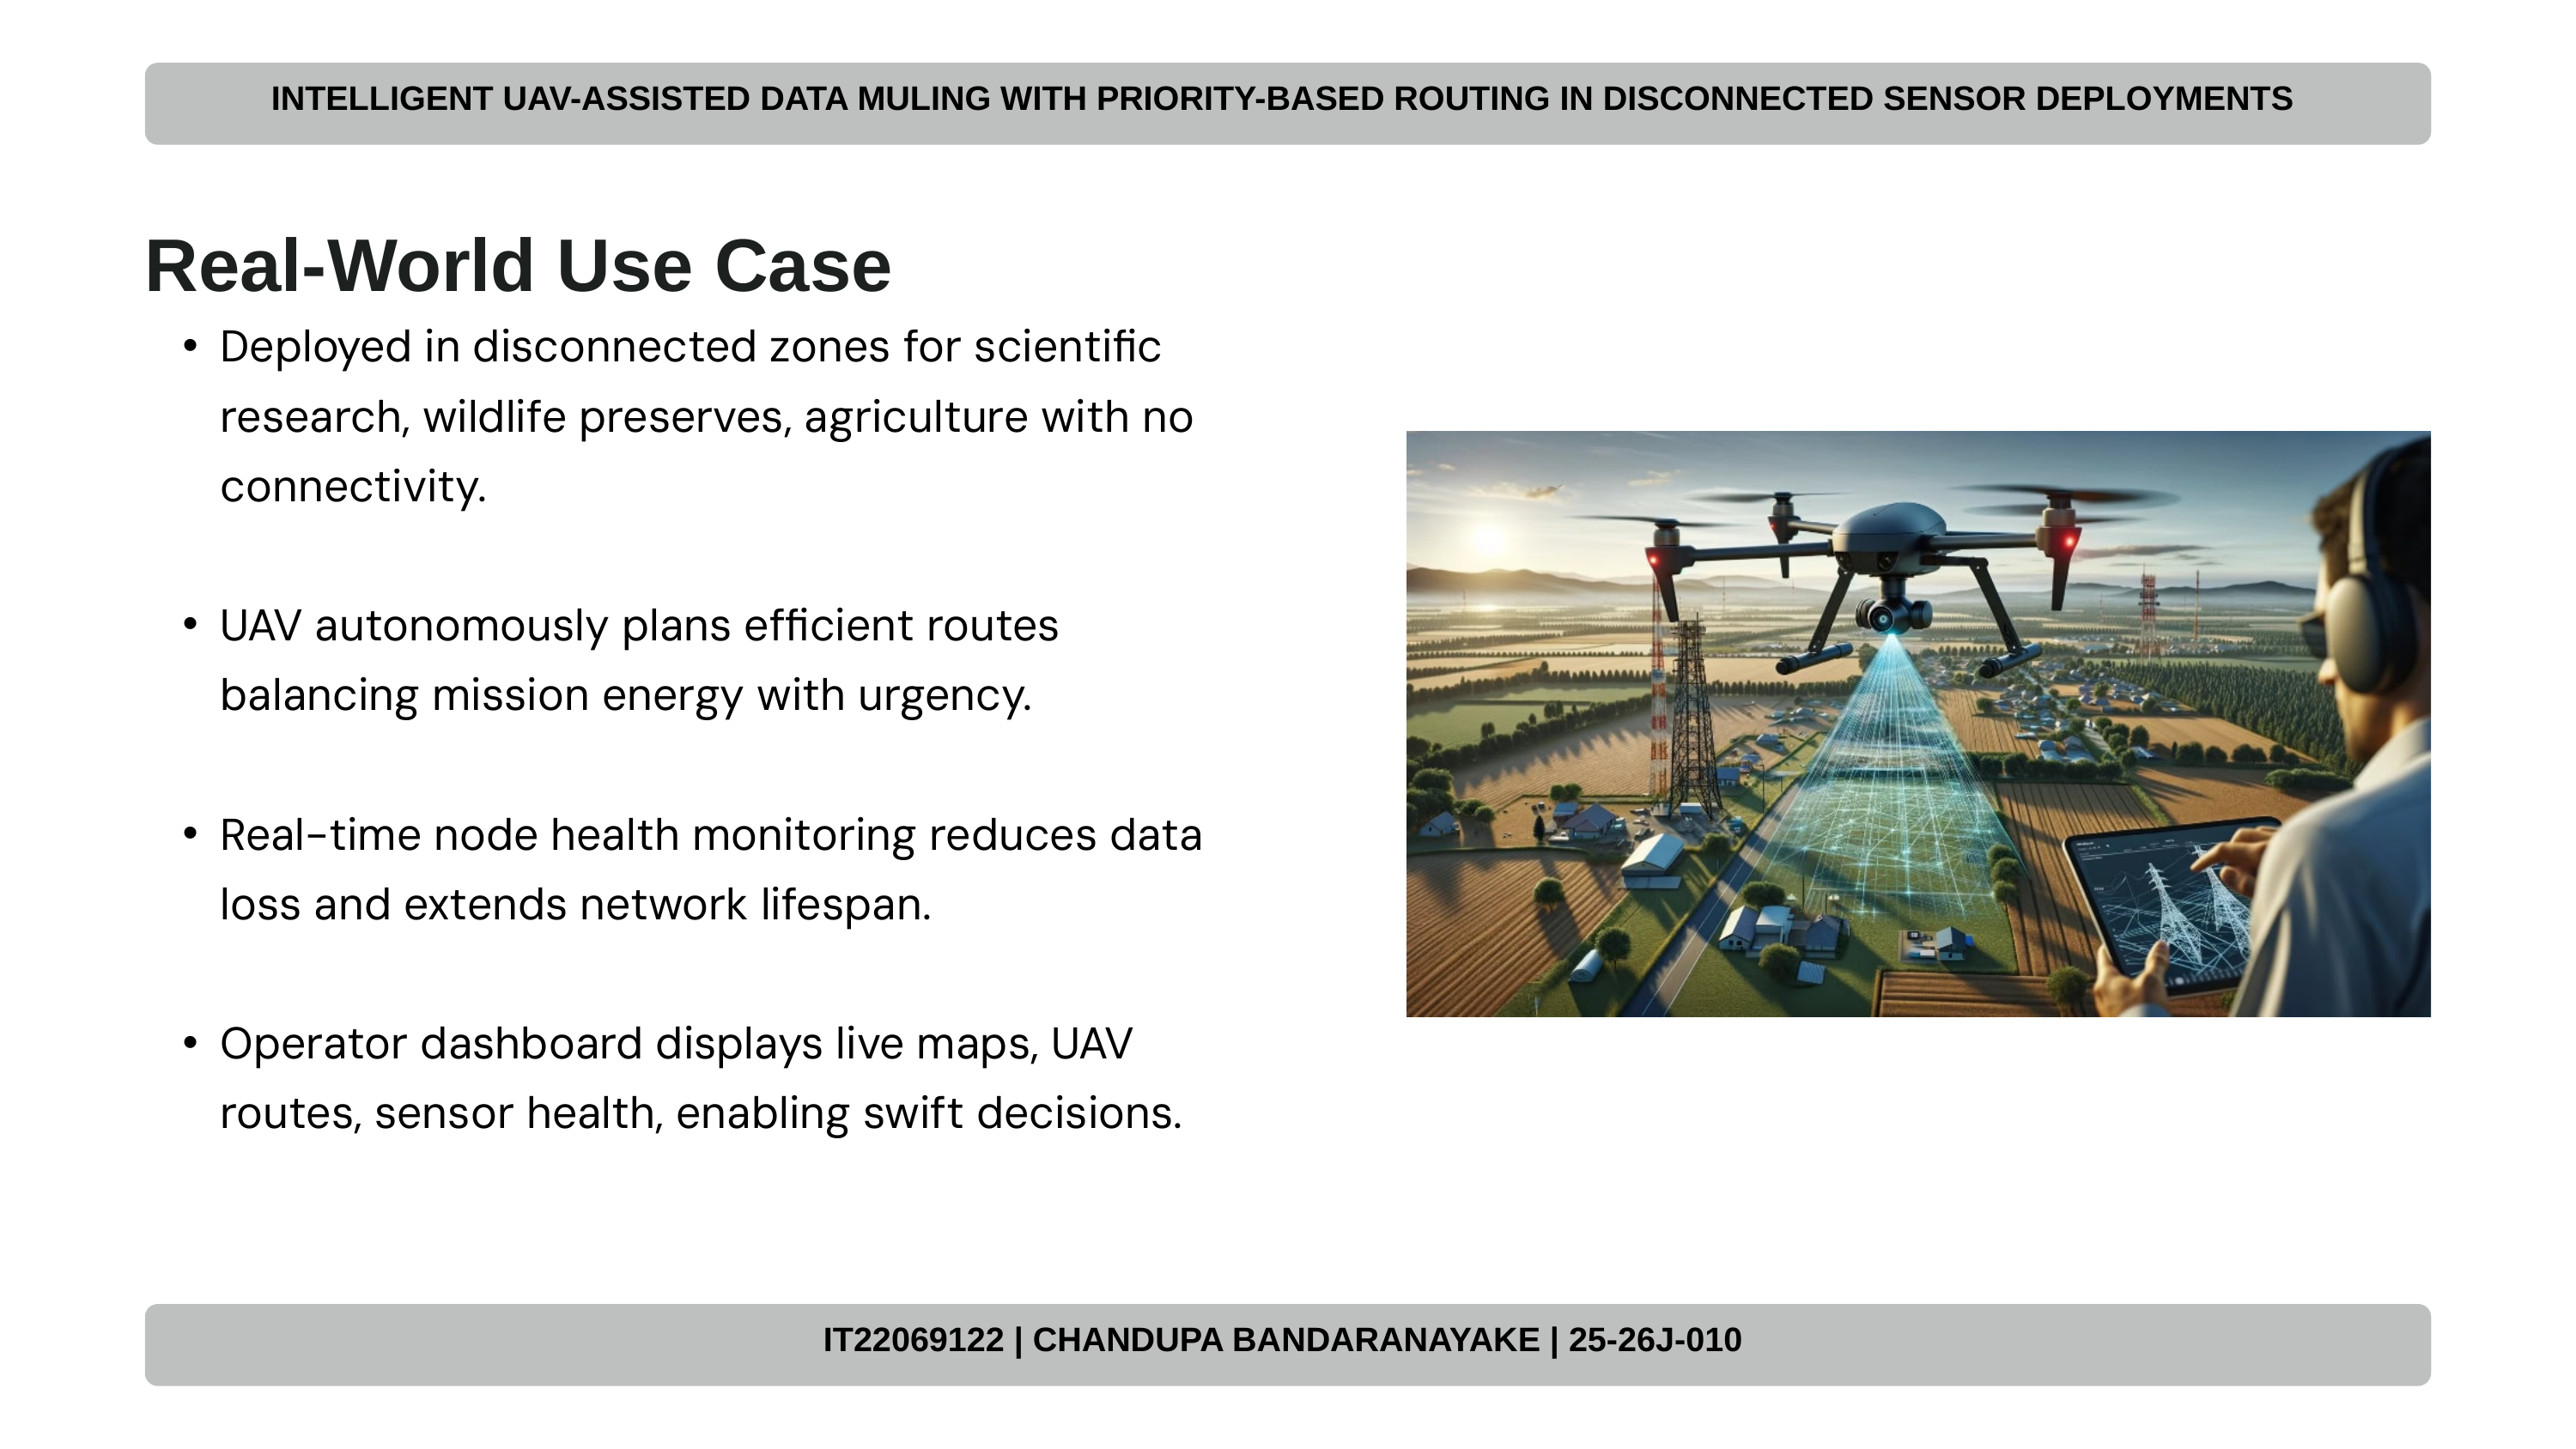

INTELLIGENT UAV-ASSISTED DATA MULING WITH PRIORITY-BASED ROUTING IN DISCONNECTED SENSOR DEPLOYMENTS
INTELLIGENT UAV-ASSISTED DATA MULING WITH PRIORITY-BASED ROUTING IN DISCONNECTED SENSOR DEPLOYMENTS
Real-World Use Case
Deployed in disconnected zones for scientific research, wildlife preserves, agriculture with no connectivity.

UAV autonomously plans efficient routes balancing mission energy with urgency.

Real-time node health monitoring reduces data loss and extends network lifespan.

Operator dashboard displays live maps, UAV routes, sensor health, enabling swift decisions.

IT22069122 | CHANDUPA BANDARANAYAKE | 25-26J-010